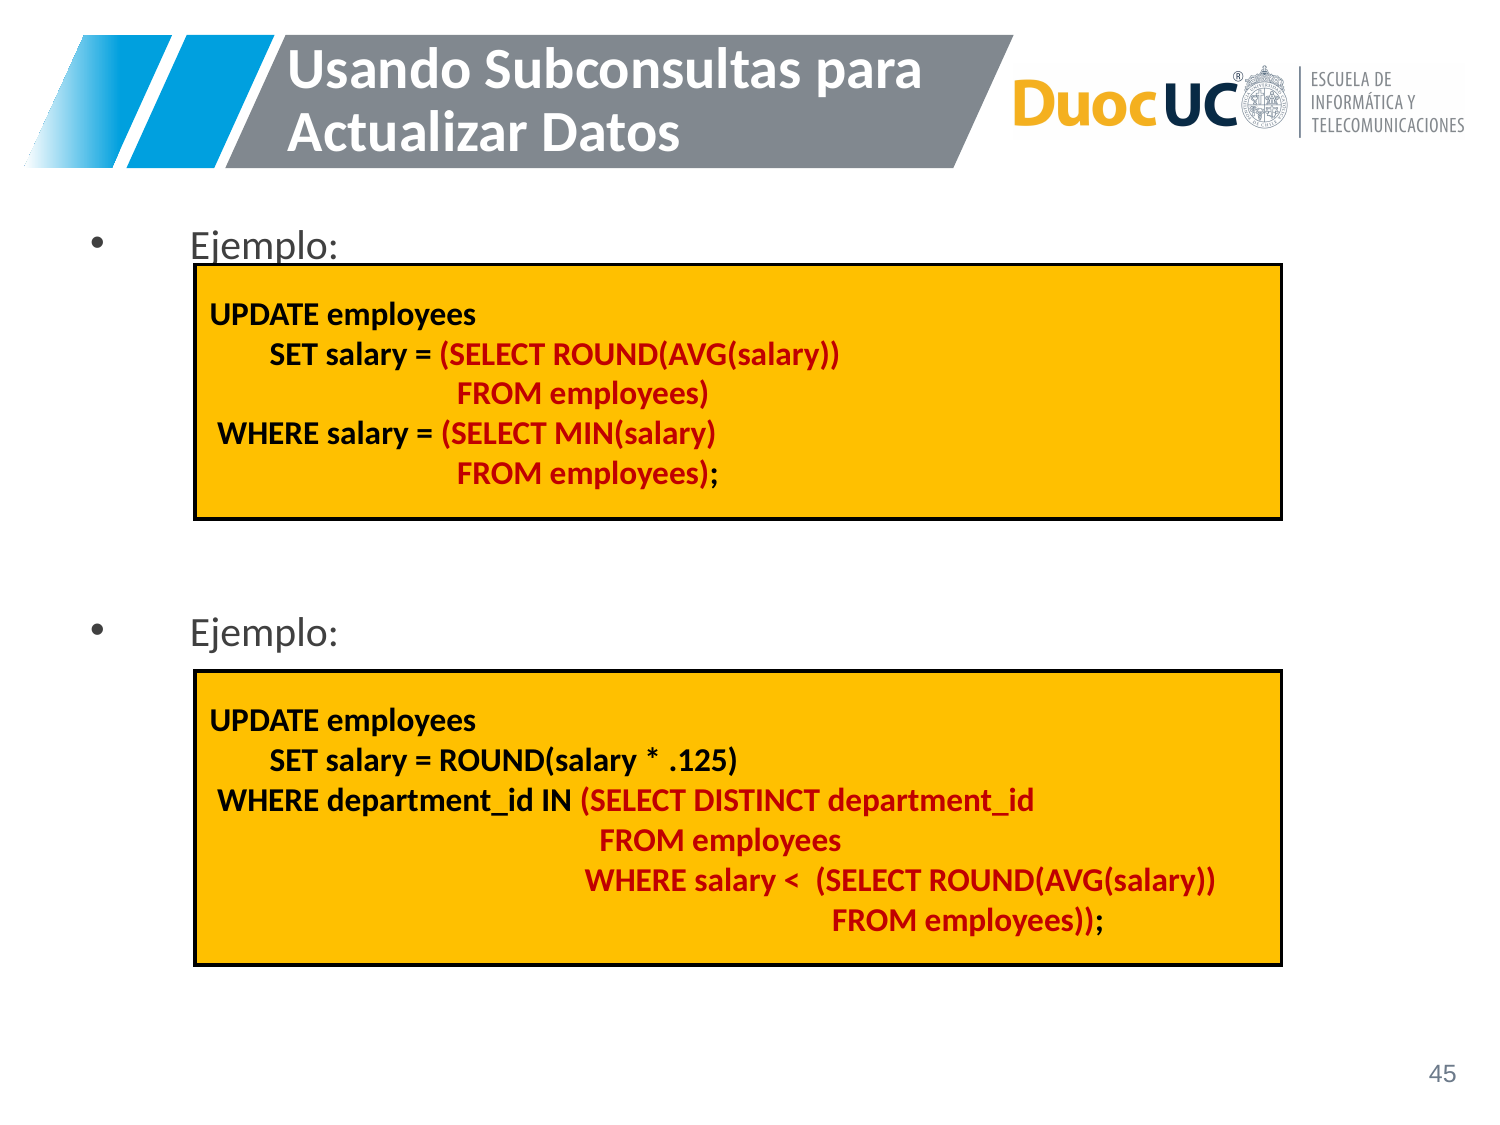

# Usando Subconsultas para Actualizar Datos
Ejemplo:

Ejemplo:

UPDATE employees
        SET salary = (SELECT ROUND(AVG(salary))
                                 FROM employees)
 WHERE salary = (SELECT MIN(salary)
                                 FROM employees);

UPDATE employees
        SET salary = ROUND(salary * .125)
 WHERE department_id IN (SELECT DISTINCT department_id
                                                    FROM employees
                                                  WHERE salary <  (SELECT ROUND(AVG(salary))
                                                                                   FROM employees));